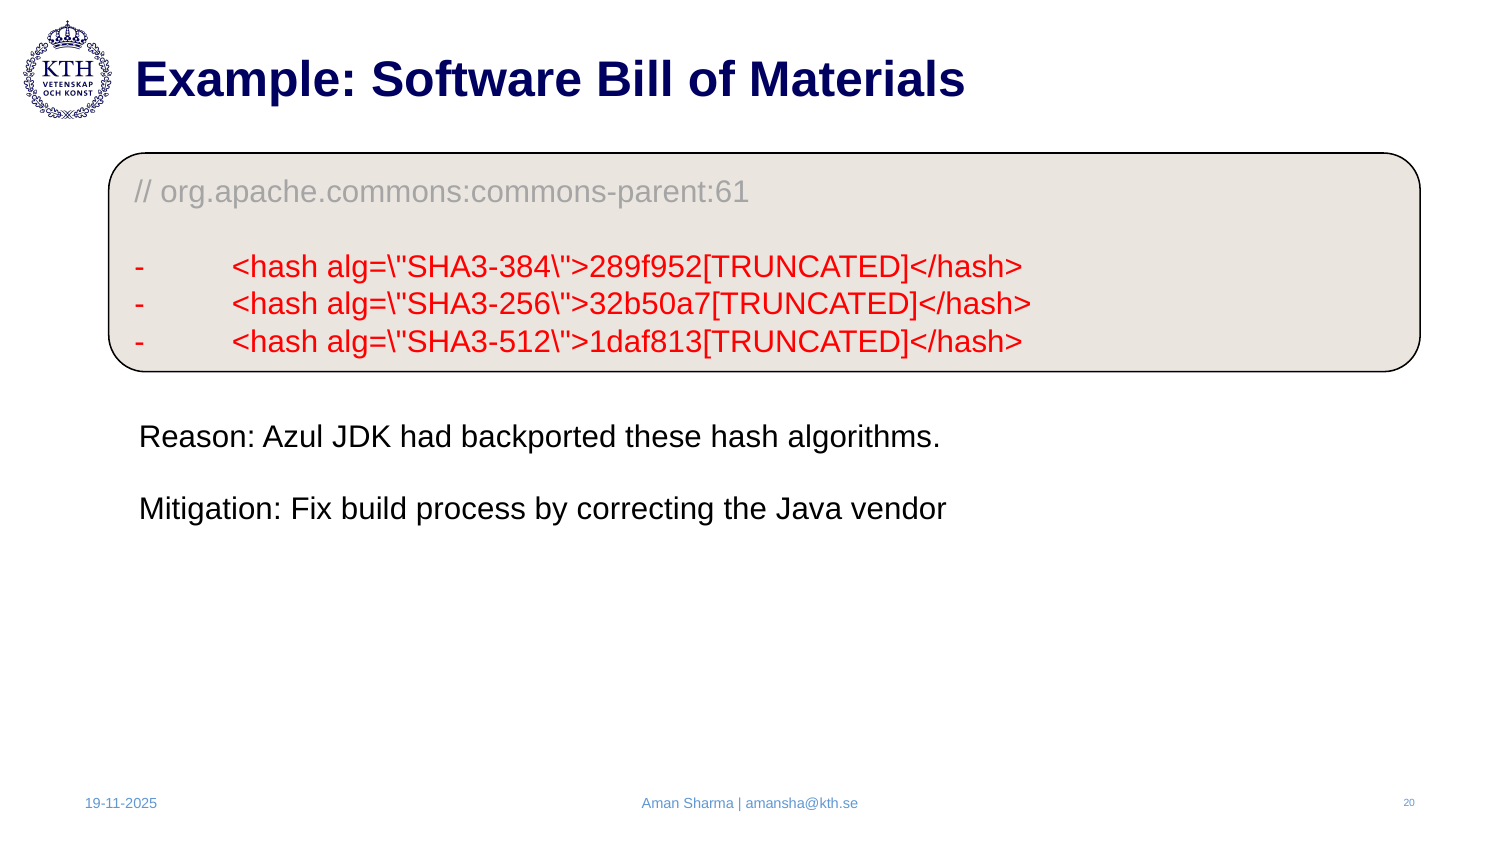

# Example: Software Bill of Materials
// org.apache.commons:commons-parent:61

-          <hash alg=\"SHA3-384\">289f952[TRUNCATED]</hash>
-          <hash alg=\"SHA3-256\">32b50a7[TRUNCATED]</hash>
-          <hash alg=\"SHA3-512\">1daf813[TRUNCATED]</hash>

Reason: Azul JDK had backported these hash algorithms.
Mitigation: Fix build process by correcting the Java vendor
Aman Sharma | amansha@kth.se
19-11-2025
20